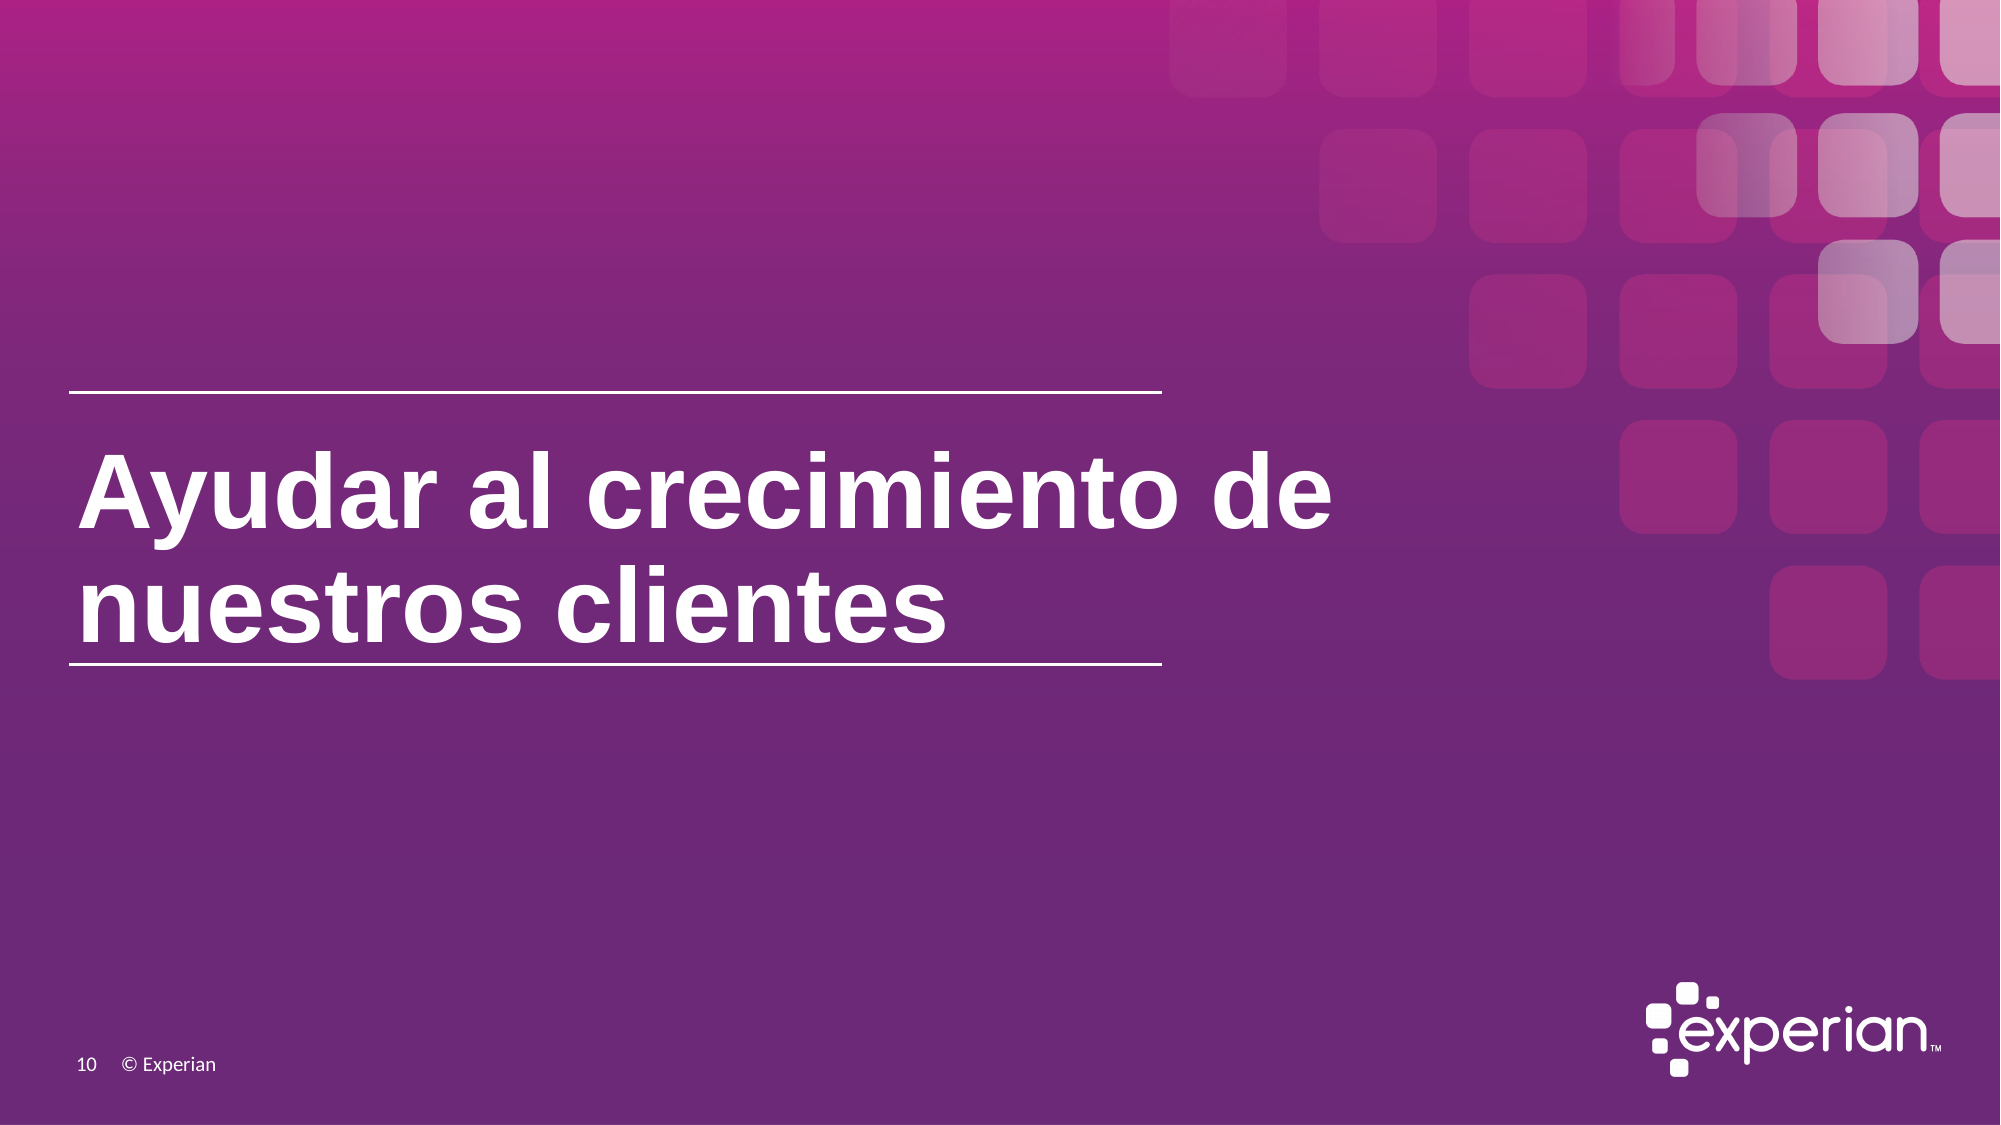

# Ayudar al crecimiento de nuestros clientes